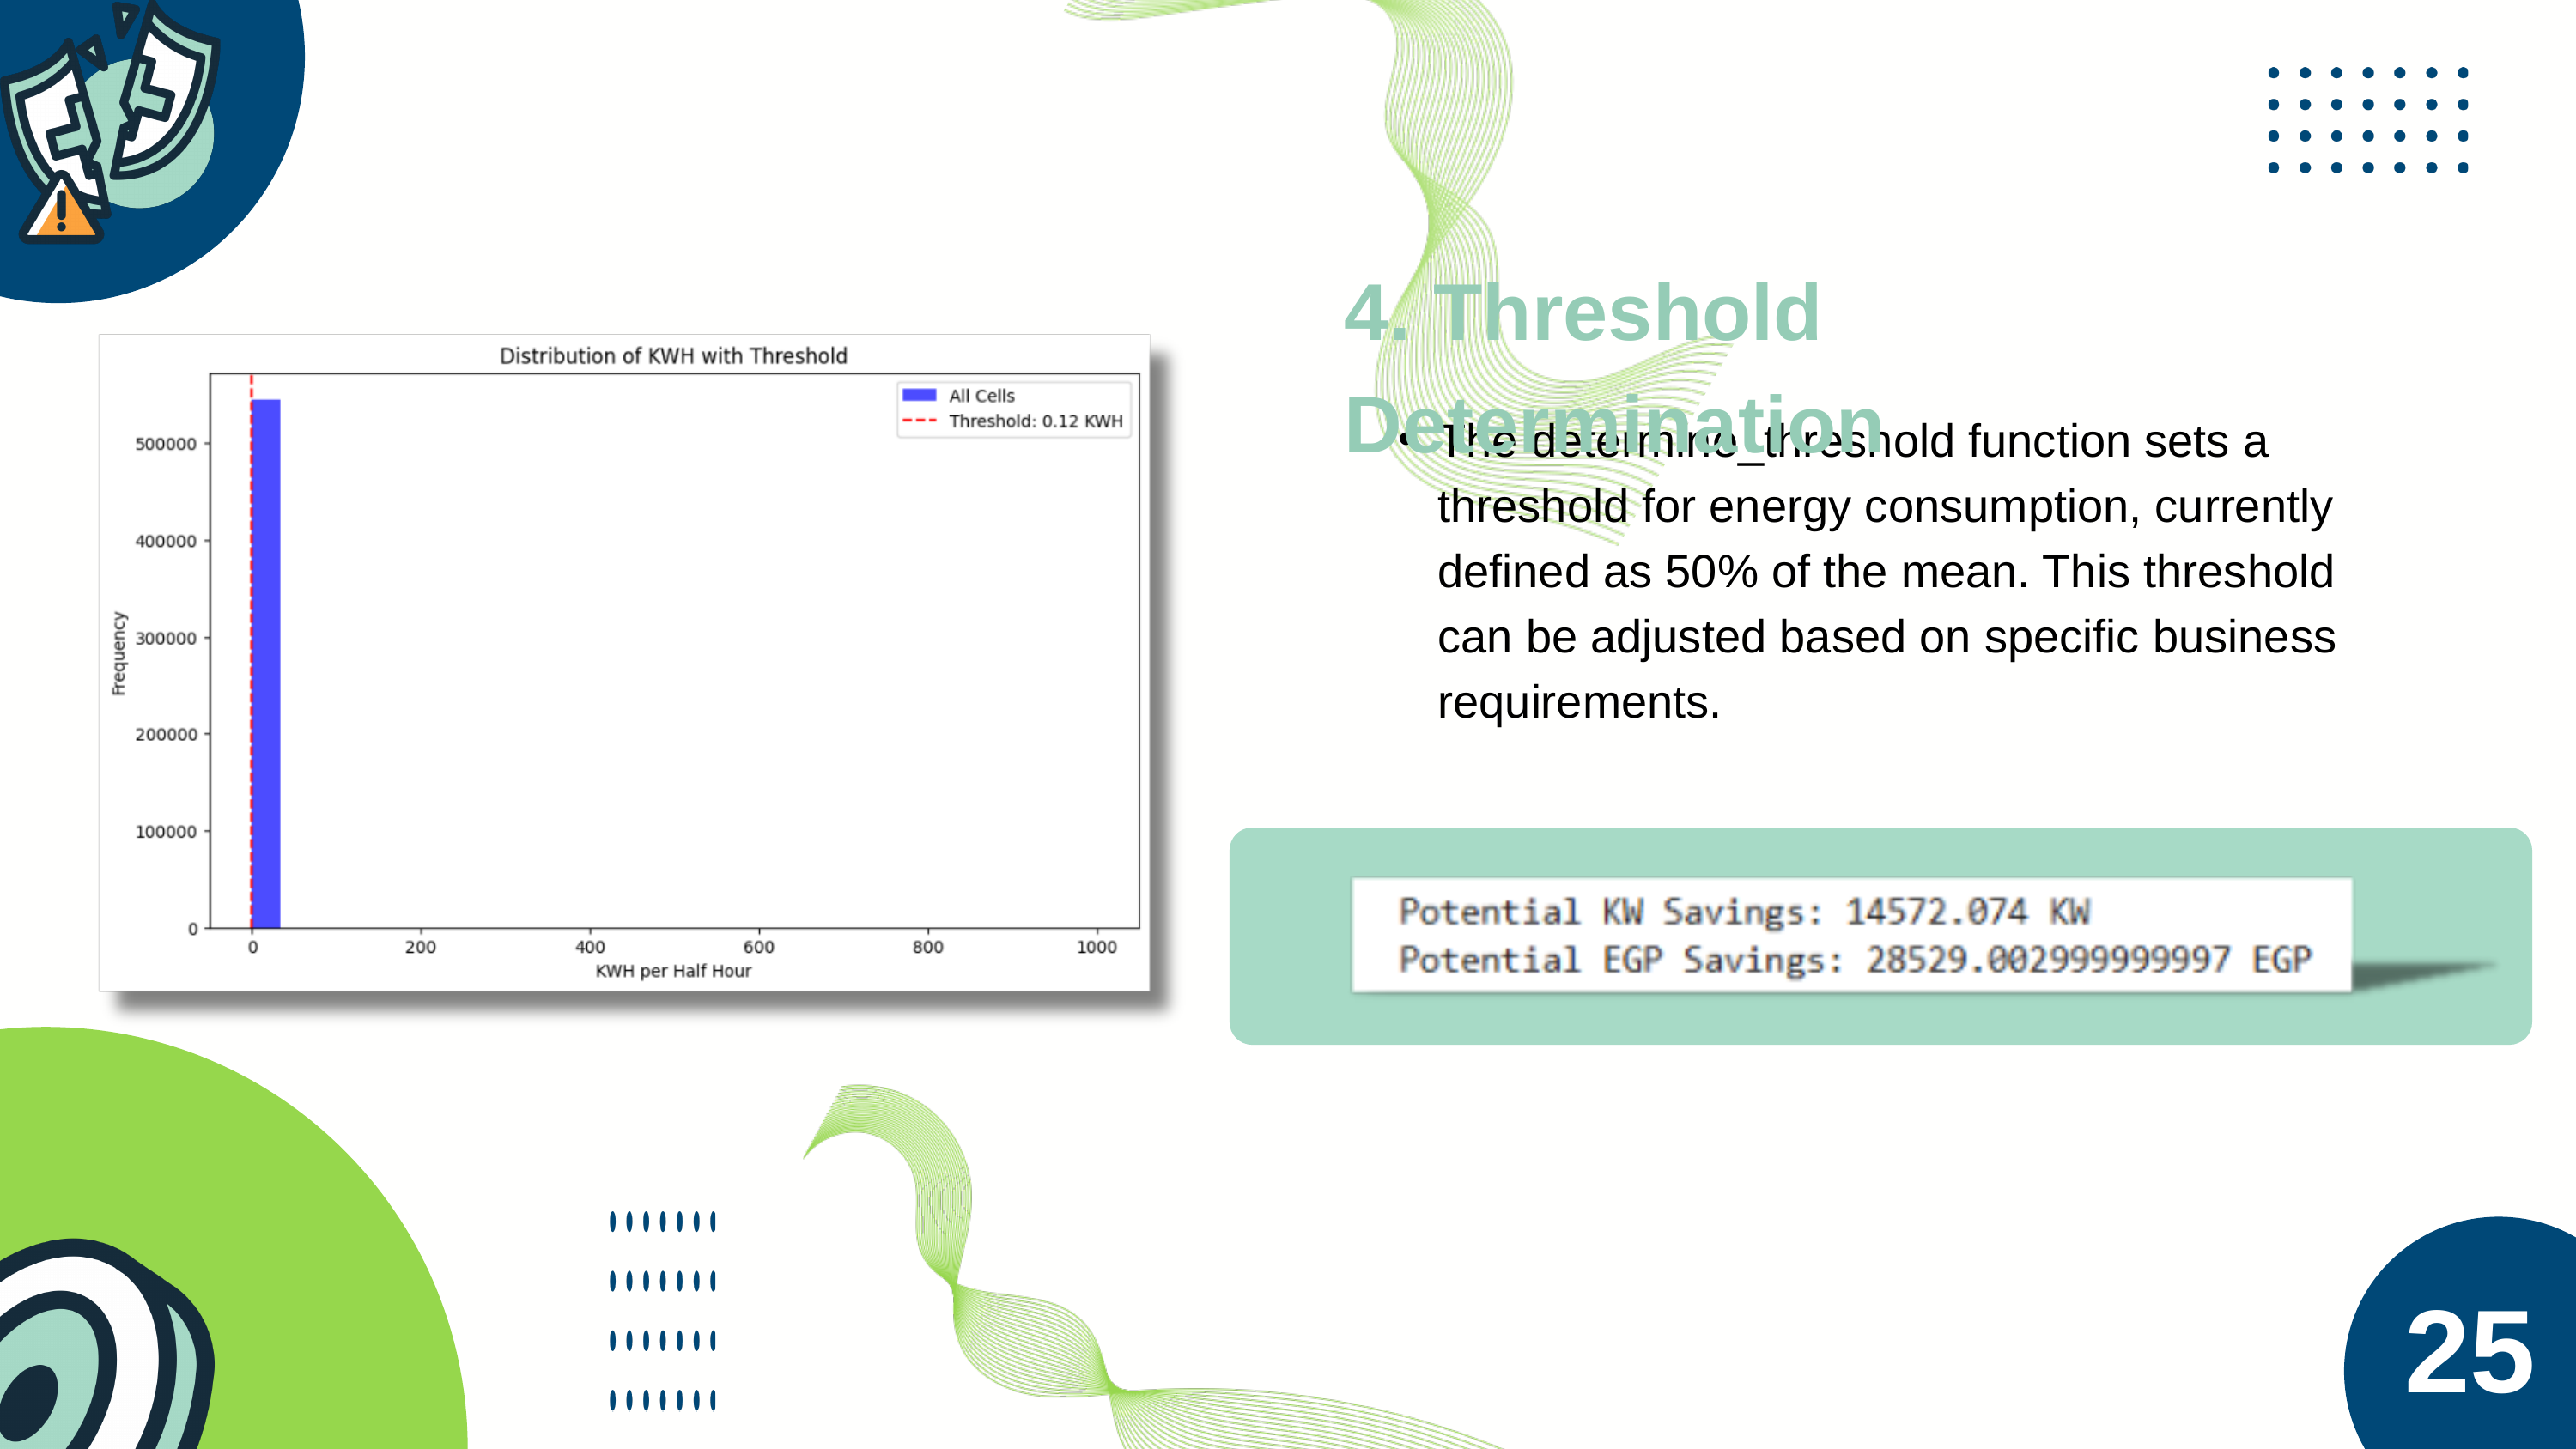

4. Threshold Determination

The determine_threshold function sets a threshold for energy consumption, currently defined as 50% of the mean. This threshold can be adjusted based on specific business requirements.

25